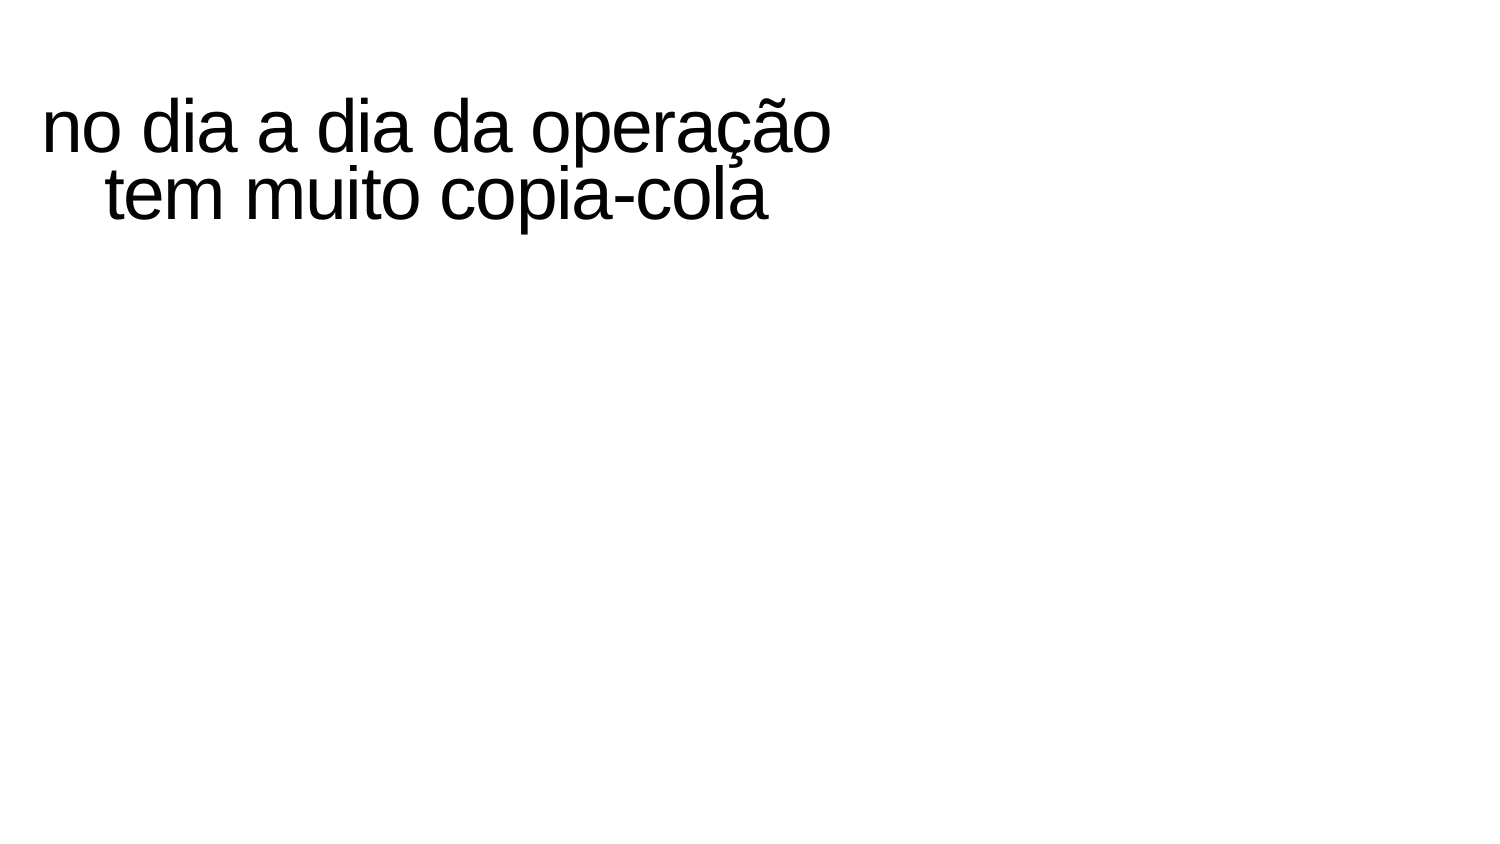

no dia a dia da operação tem muito copia-cola